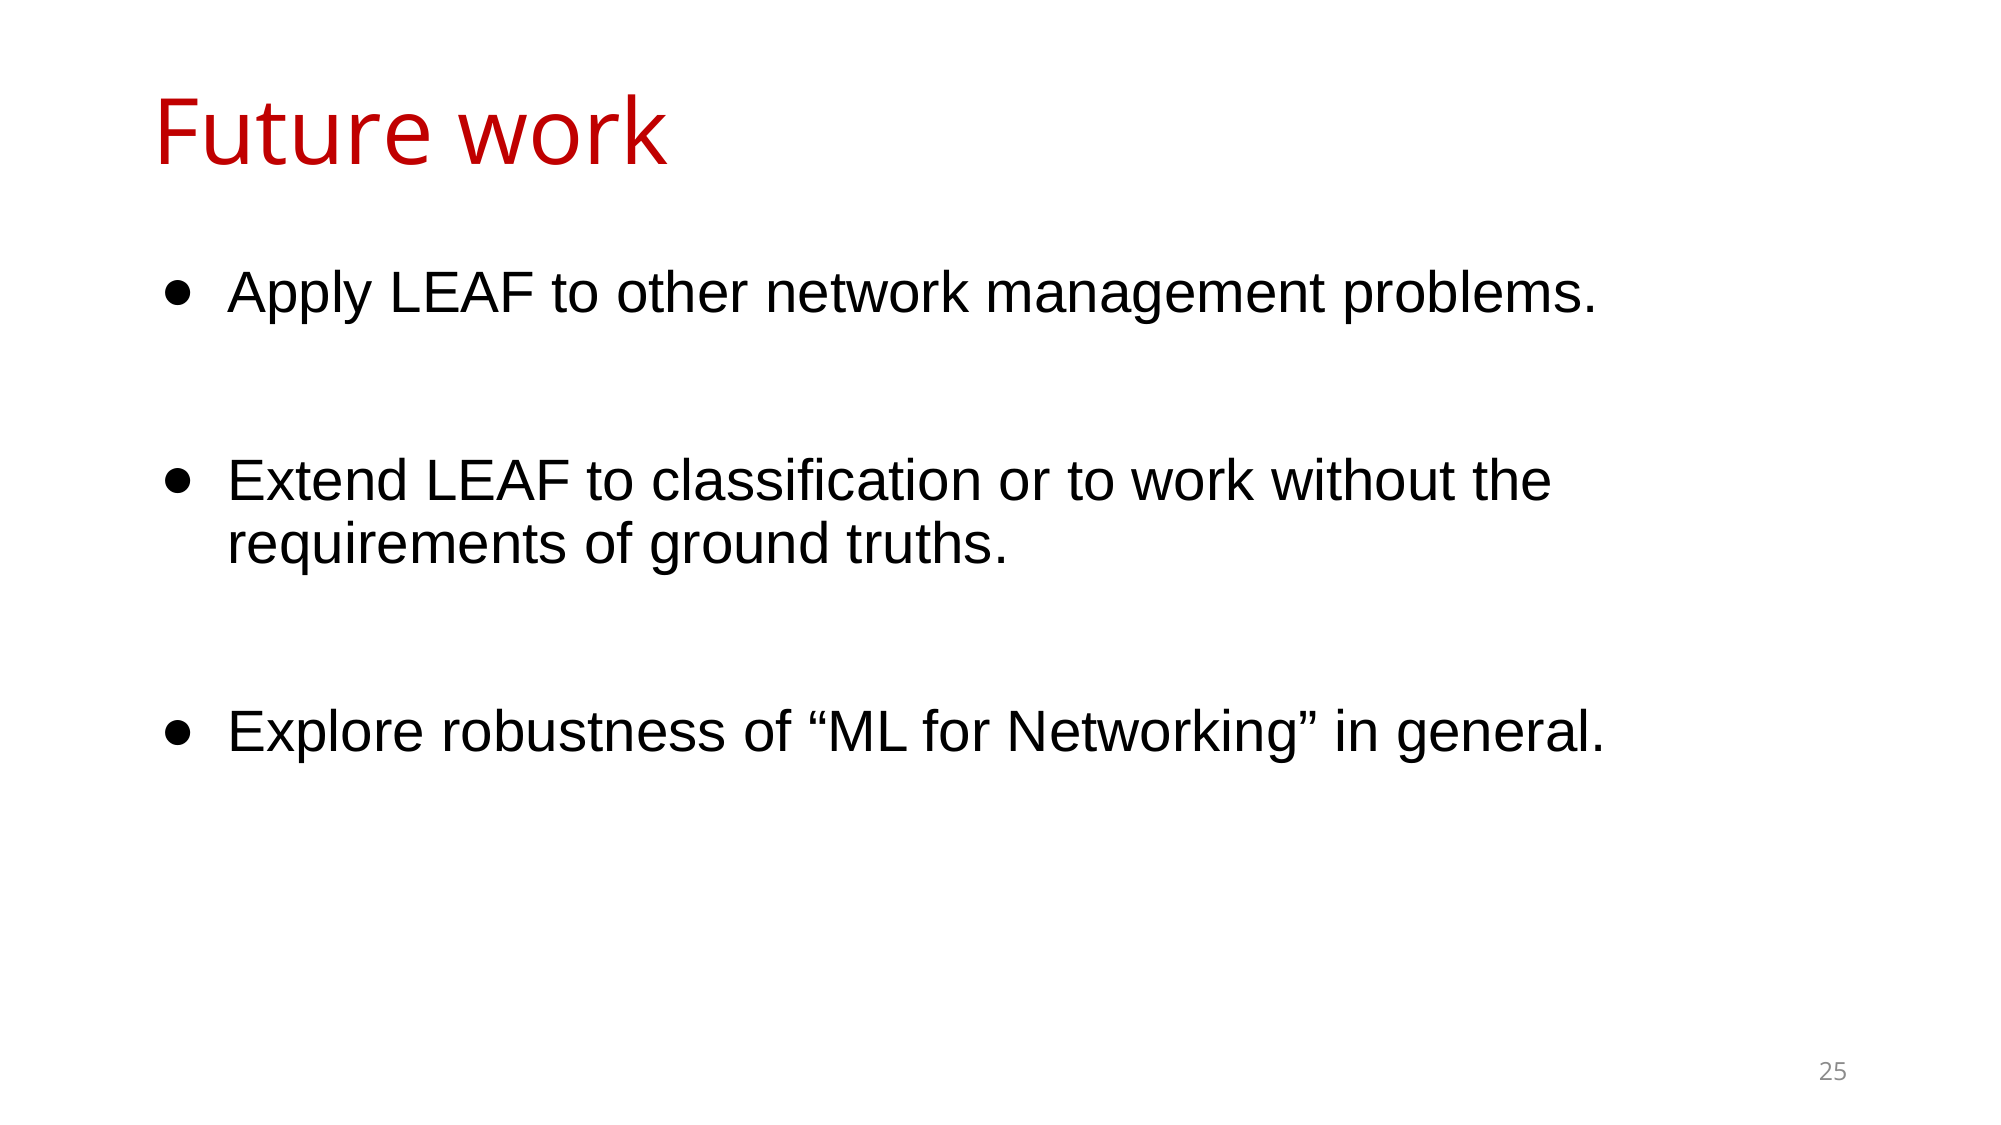

# Future work
Apply LEAF to other network management problems.

Extend LEAF to classification or to work without the requirements of ground truths.

Explore robustness of “ML for Networking” in general.
25